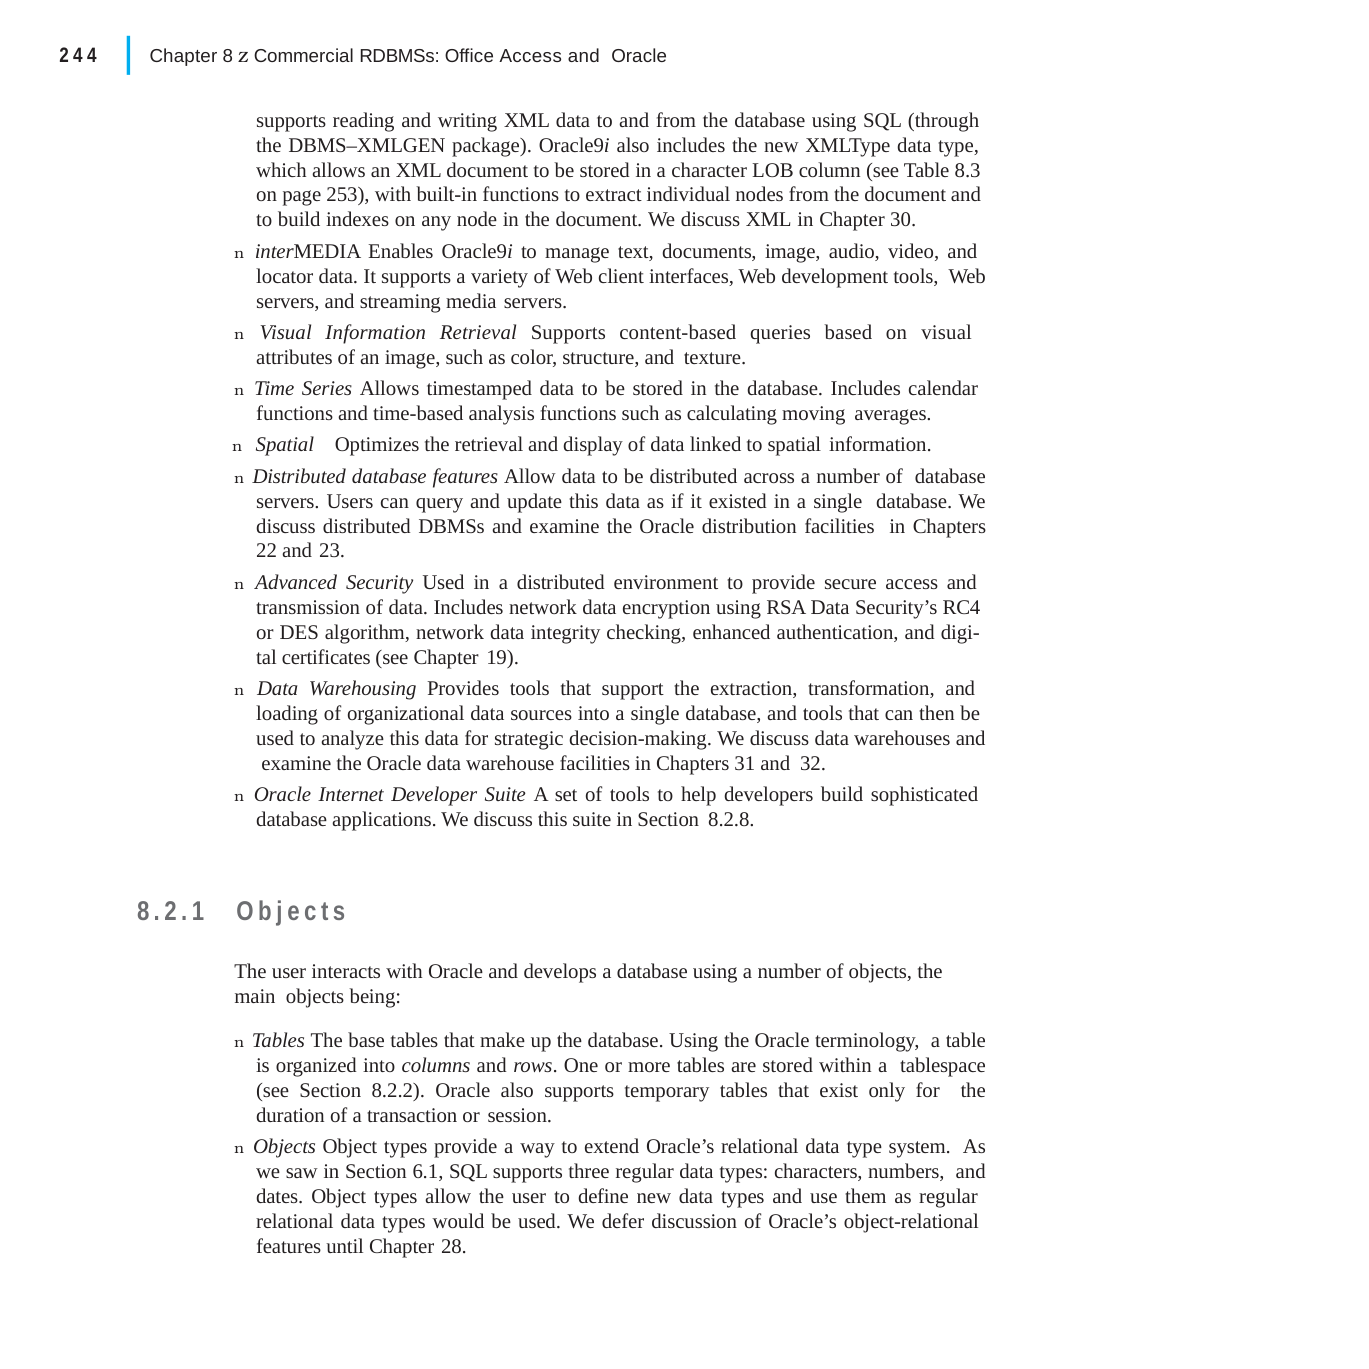

|
244
Chapter 8 z Commercial RDBMSs: Office Access and Oracle
supports reading and writing XML data to and from the database using SQL (through  the DBMS–XMLGEN package). Oracle9i also includes the new XMLType data type,  which allows an XML document to be stored in a character LOB column (see Table 8.3  on page 253), with built-in functions to extract individual nodes from the document and  to build indexes on any node in the document. We discuss XML in Chapter 30.
n interMEDIA Enables Oracle9i to manage text, documents, image, audio, video, and  locator data. It supports a variety of Web client interfaces, Web development tools,  Web servers, and streaming media servers.
n Visual Information Retrieval Supports content-based queries based on visual  attributes of an image, such as color, structure, and texture.
n Time Series Allows timestamped data to be stored in the database. Includes calendar  functions and time-based analysis functions such as calculating moving averages.
n  Spatial    Optimizes the retrieval and display of data linked to spatial information.
n Distributed database features Allow data to be distributed across a number of  database servers. Users can query and update this data as if it existed in a single  database. We discuss distributed DBMSs and examine the Oracle distribution facilities  in Chapters 22 and 23.
n Advanced Security Used in a distributed environment to provide secure access and  transmission of data. Includes network data encryption using RSA Data Security’s RC4  or DES algorithm, network data integrity checking, enhanced authentication, and digi-  tal certificates (see Chapter 19).
n Data Warehousing Provides tools that support the extraction, transformation, and  loading of organizational data sources into a single database, and tools that can then be  used to analyze this data for strategic decision-making. We discuss data warehouses and  examine the Oracle data warehouse facilities in Chapters 31 and 32.
n Oracle Internet Developer Suite A set of tools to help developers build sophisticated  database applications. We discuss this suite in Section 8.2.8.
8.2.1	Objects

The user interacts with Oracle and develops a database using a number of objects, the main  objects being:
n Tables The base tables that make up the database. Using the Oracle terminology,  a table is organized into columns and rows. One or more tables are stored within a  tablespace (see Section 8.2.2). Oracle also supports temporary tables that exist only for  the duration of a transaction or session.
n Objects Object types provide a way to extend Oracle’s relational data type system.  As we saw in Section 6.1, SQL supports three regular data types: characters, numbers,  and dates. Object types allow the user to define new data types and use them as regular  relational data types would be used. We defer discussion of Oracle’s object-relational  features until Chapter 28.